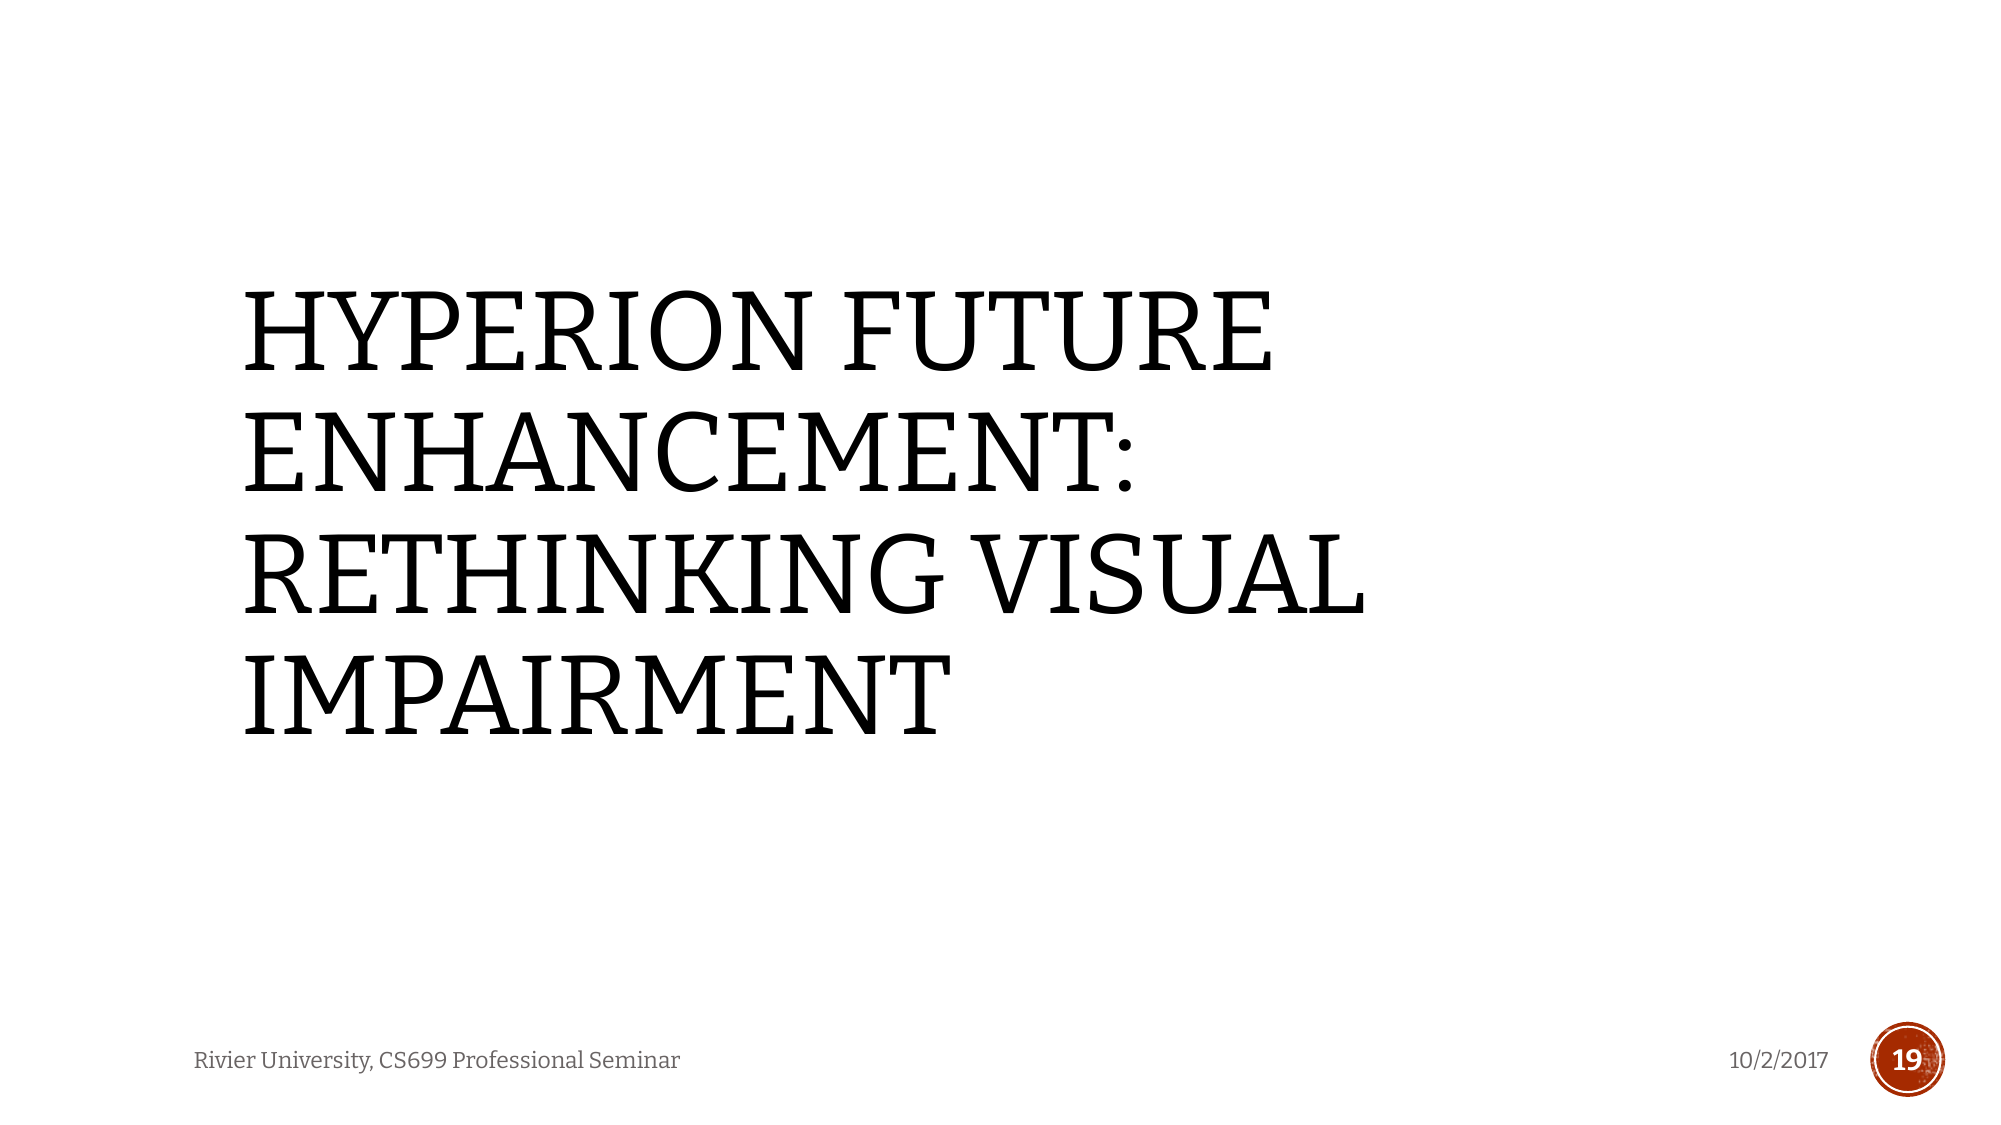

# Hyperion FUTURE ENHANCEMENT: RETHINKING VISUAL IMPAIRMENT
Rivier University, CS699 Professional Seminar
10/2/2017
19